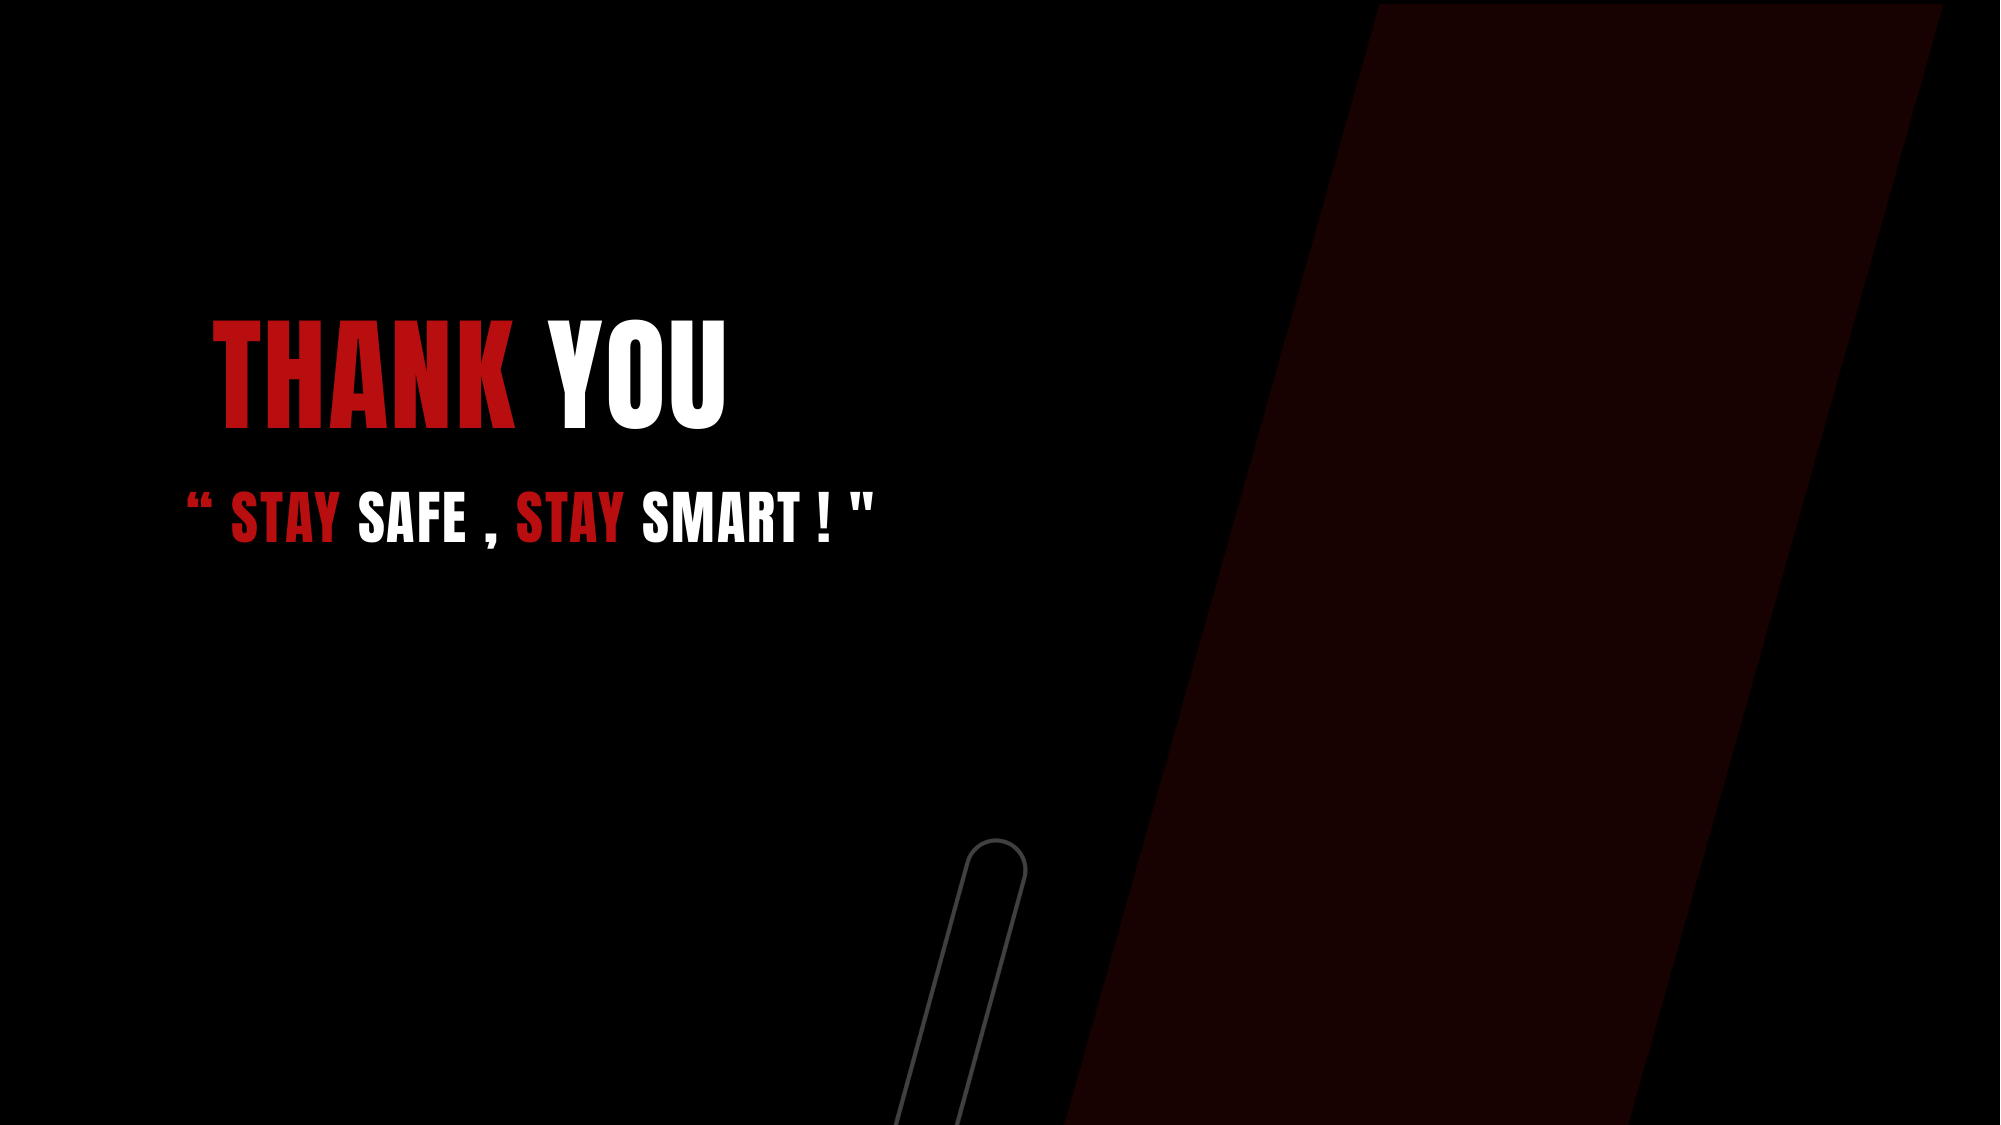

# Thank You
“ Stay Safe , Stay Smart ! "